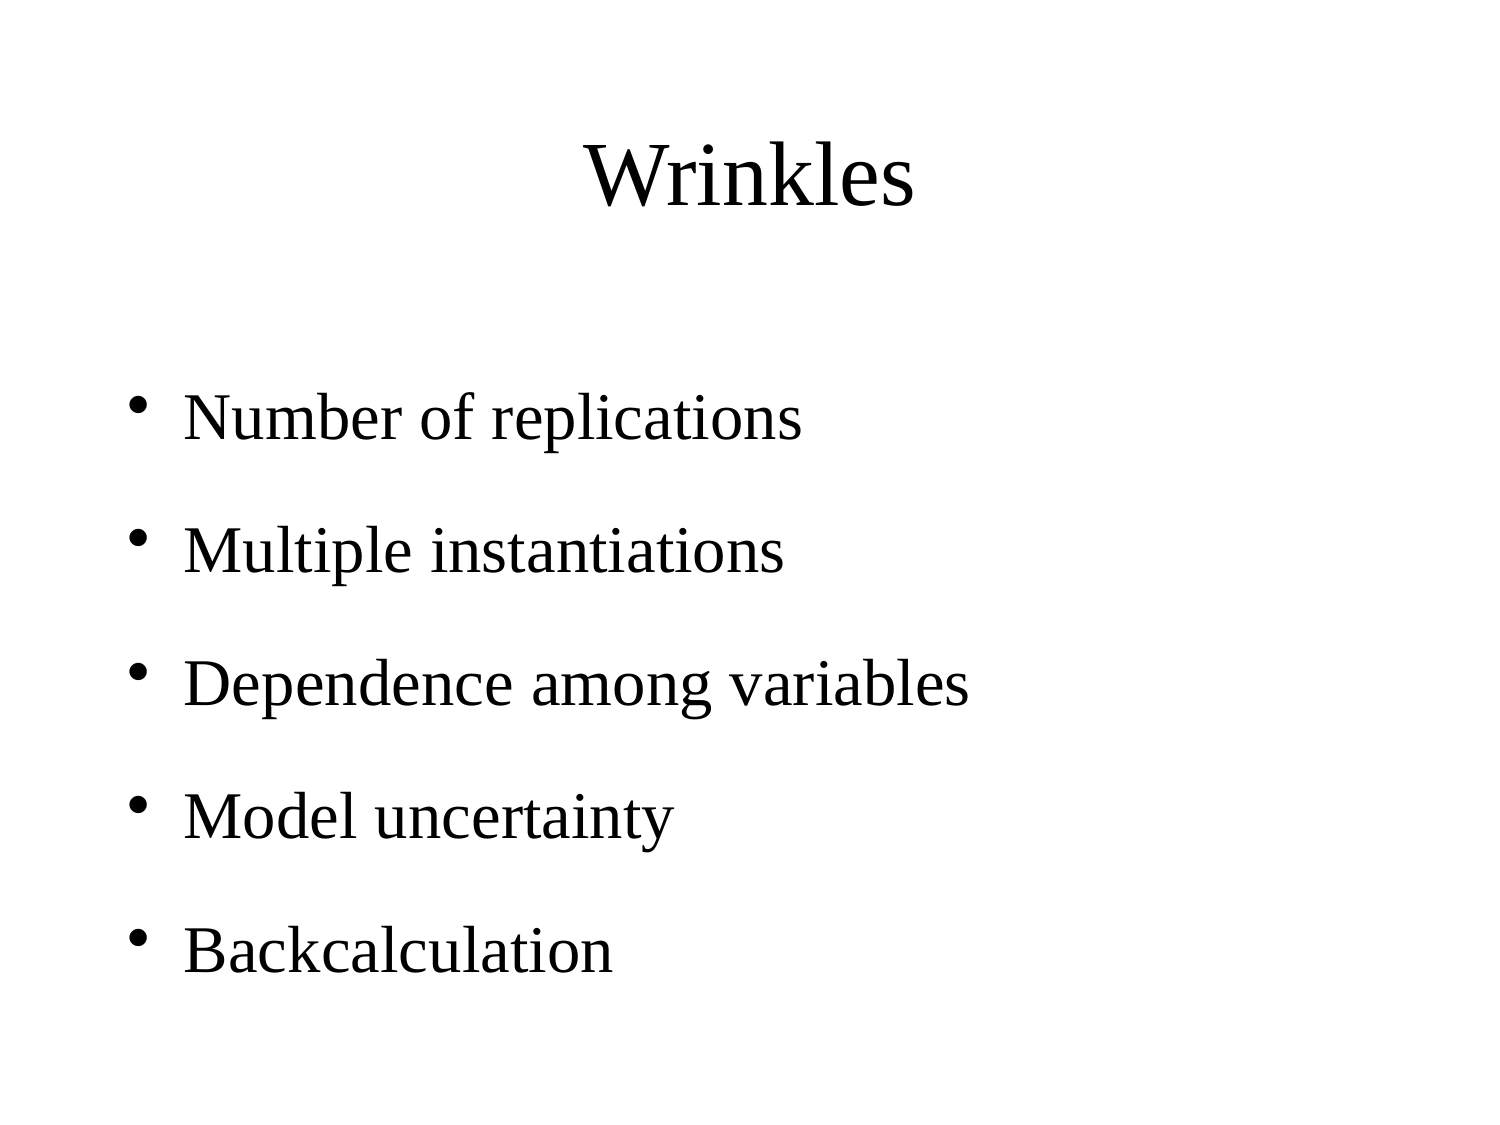

# Wrinkles
Number of replications
Multiple instantiations
Dependence among variables
Model uncertainty
Backcalculation